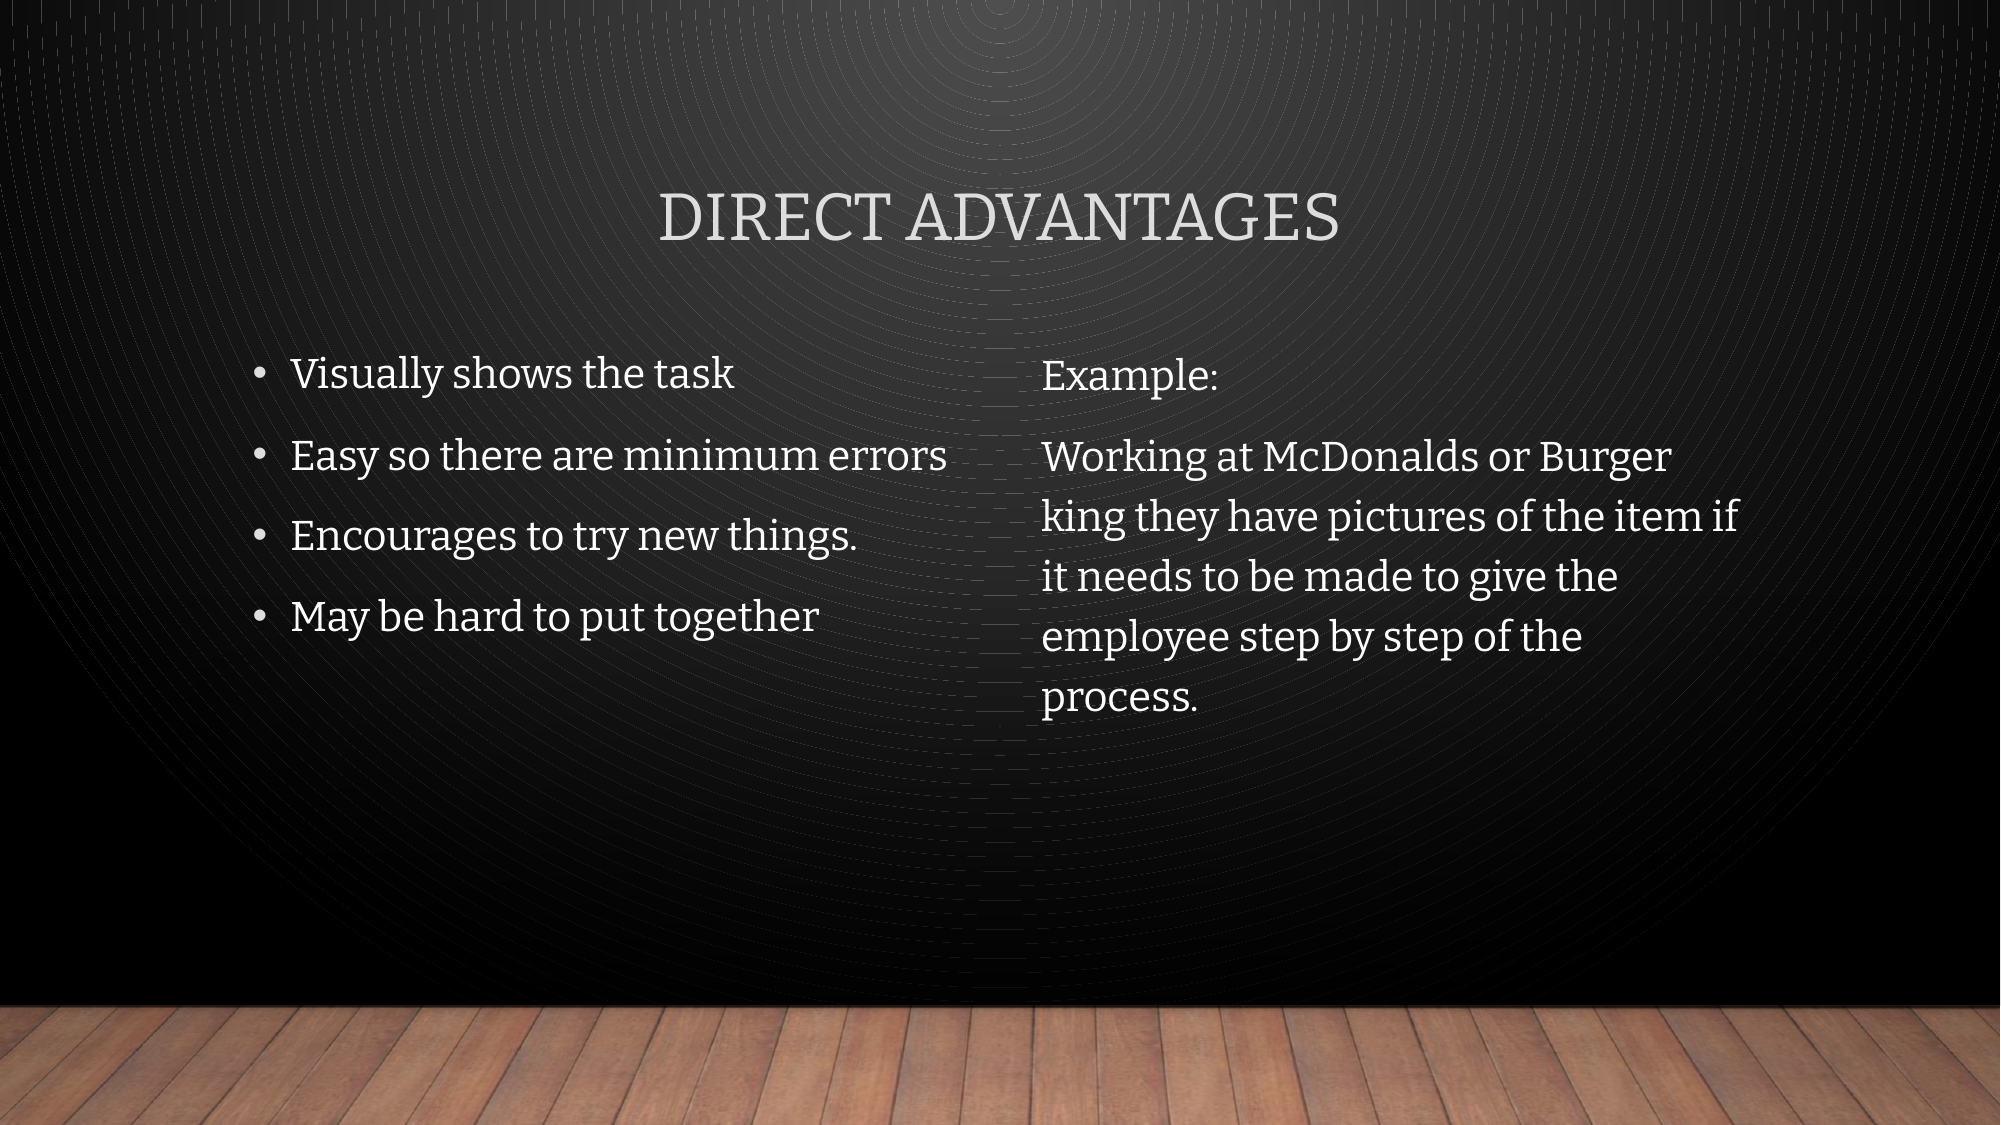

# Direct Advantages
Visually shows the task
Easy so there are minimum errors
Encourages to try new things.
May be hard to put together
Example:
Working at McDonalds or Burger king they have pictures of the item if it needs to be made to give the employee step by step of the process.